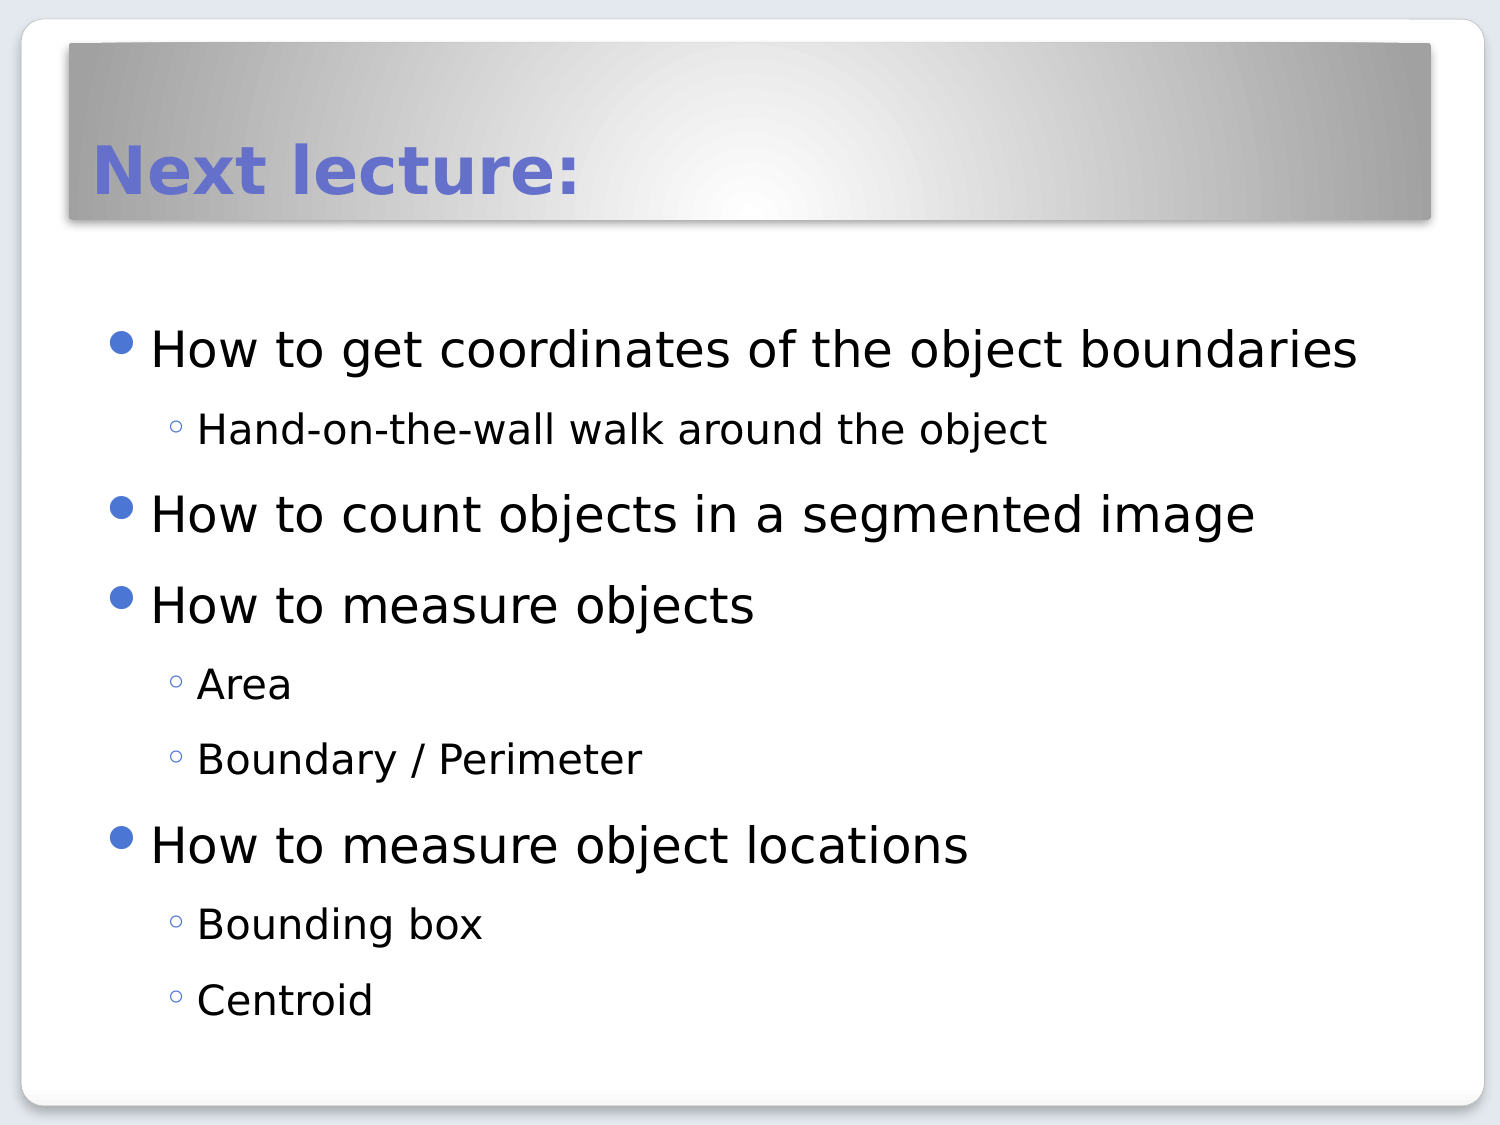

# Next lecture:
How to get coordinates of the object boundaries
Hand-on-the-wall walk around the object
How to count objects in a segmented image
How to measure objects
Area
Boundary / Perimeter
How to measure object locations
Bounding box
Centroid